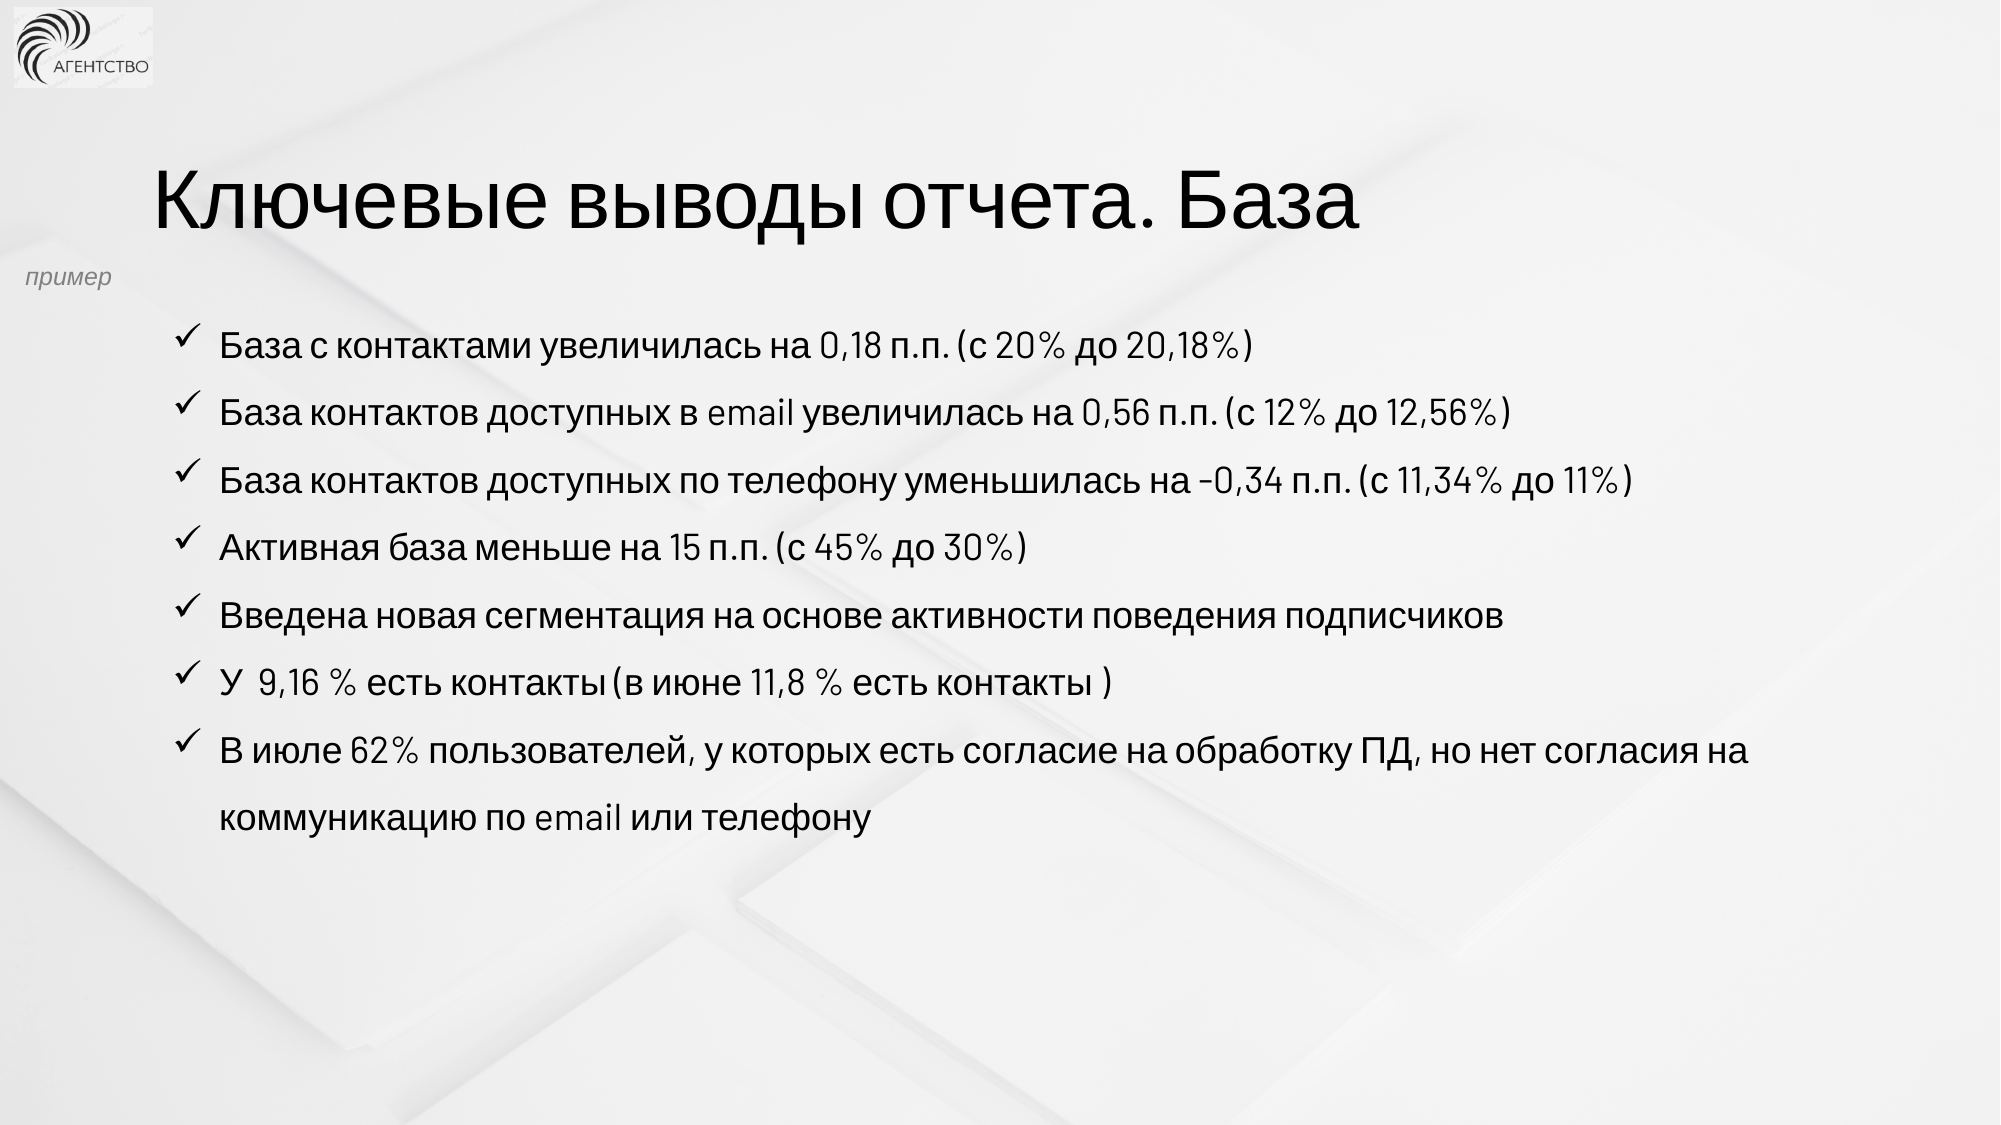

# Ключевые выводы отчета. База
пример
База с контактами увеличилась на 0,18 п.п. (с 20% до 20,18%)
База контактов доступных в email увеличилась на 0,56 п.п. (с 12% до 12,56%)
База контактов доступных по телефону уменьшилась на -0,34 п.п. (с 11,34% до 11%)
Активная база меньше на 15 п.п. (с 45% до 30%)
Введена новая сегментация на основе активности поведения подписчиков
У  9,16 % есть контакты (в июне 11,8 % есть контакты )
В июле 62% пользователей, у которых есть согласие на обработку ПД, но нет согласия на коммуникацию по email или телефону